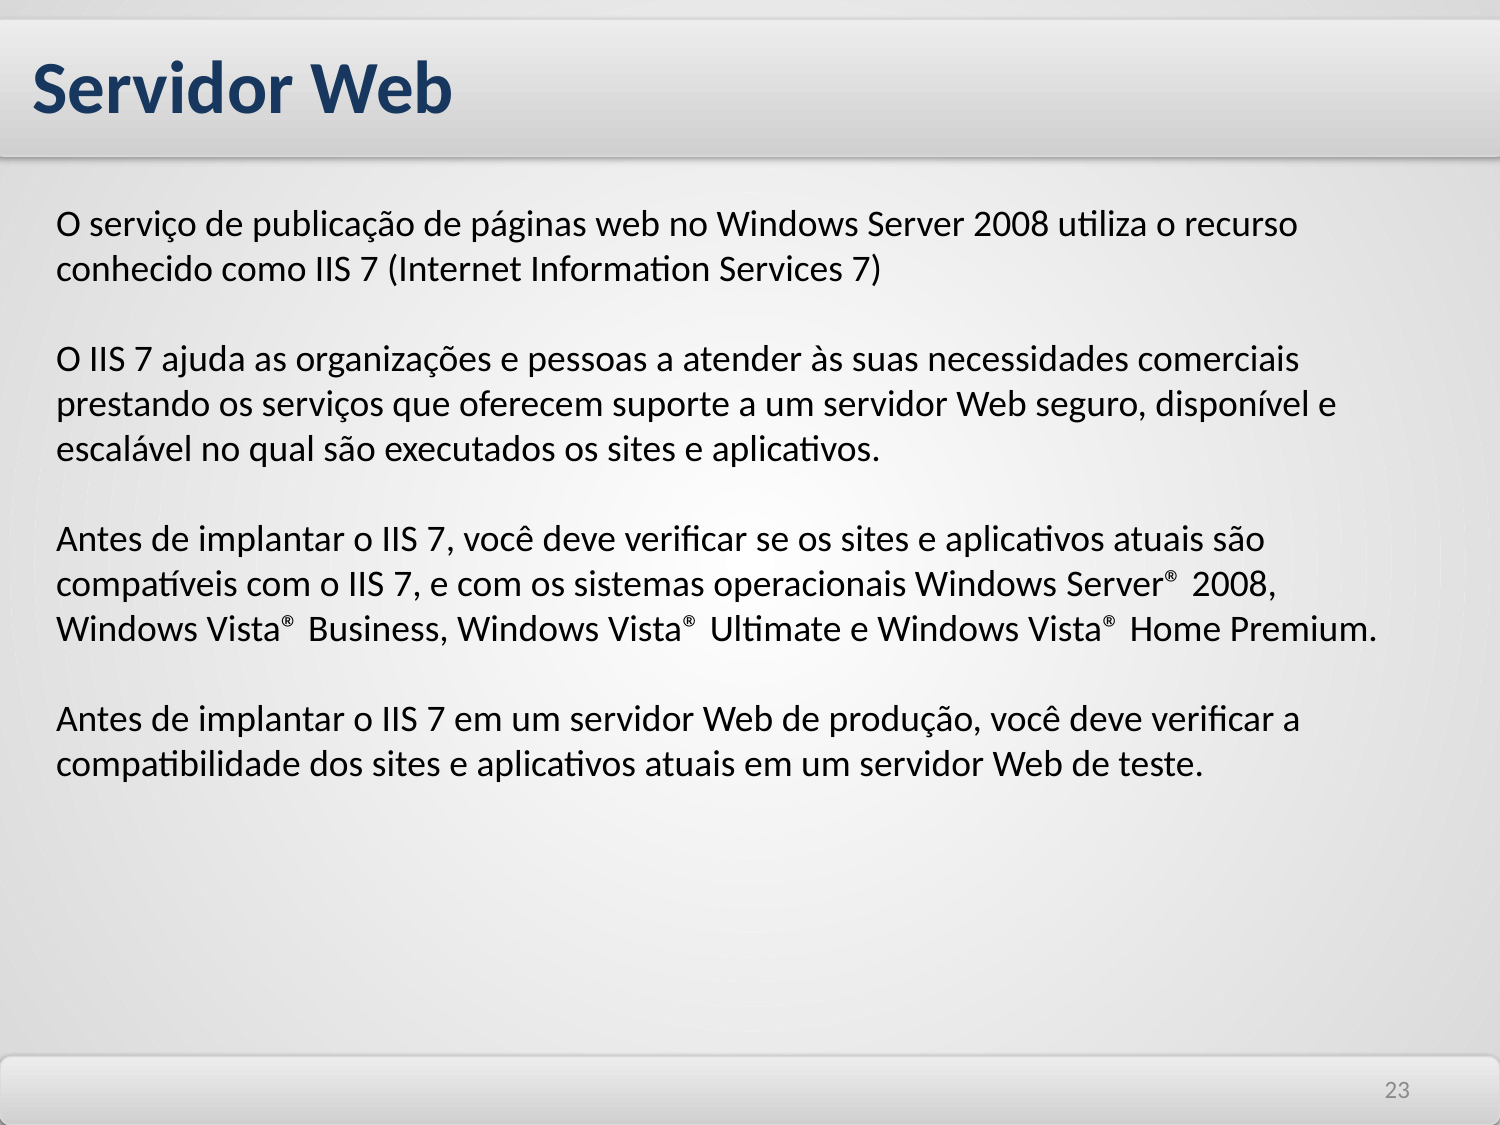

Servidor Web
O serviço de publicação de páginas web no Windows Server 2008 utiliza o recurso conhecido como IIS 7 (Internet Information Services 7)

O IIS 7 ajuda as organizações e pessoas a atender às suas necessidades comerciais prestando os serviços que oferecem suporte a um servidor Web seguro, disponível e escalável no qual são executados os sites e aplicativos.

Antes de implantar o IIS 7, você deve verificar se os sites e aplicativos atuais são compatíveis com o IIS 7, e com os sistemas operacionais Windows Server® 2008, Windows Vista® Business, Windows Vista® Ultimate e Windows Vista® Home Premium.

Antes de implantar o IIS 7 em um servidor Web de produção, você deve verificar a compatibilidade dos sites e aplicativos atuais em um servidor Web de teste.

23
23